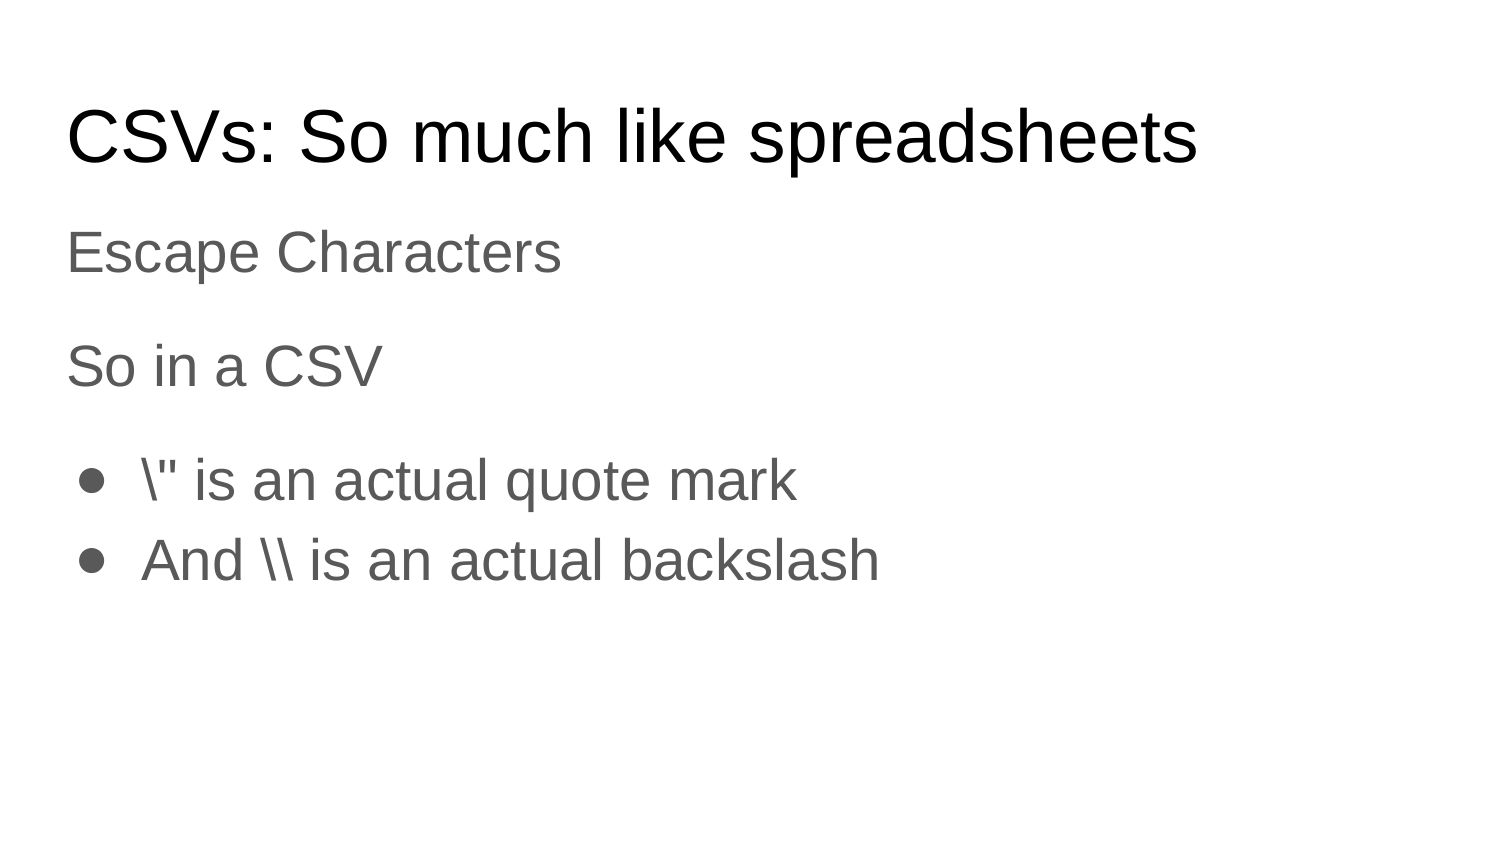

# CSVs: So much like spreadsheets

Escape Characters
So in a CSV
\" is an actual quote mark
And \\ is an actual backslash